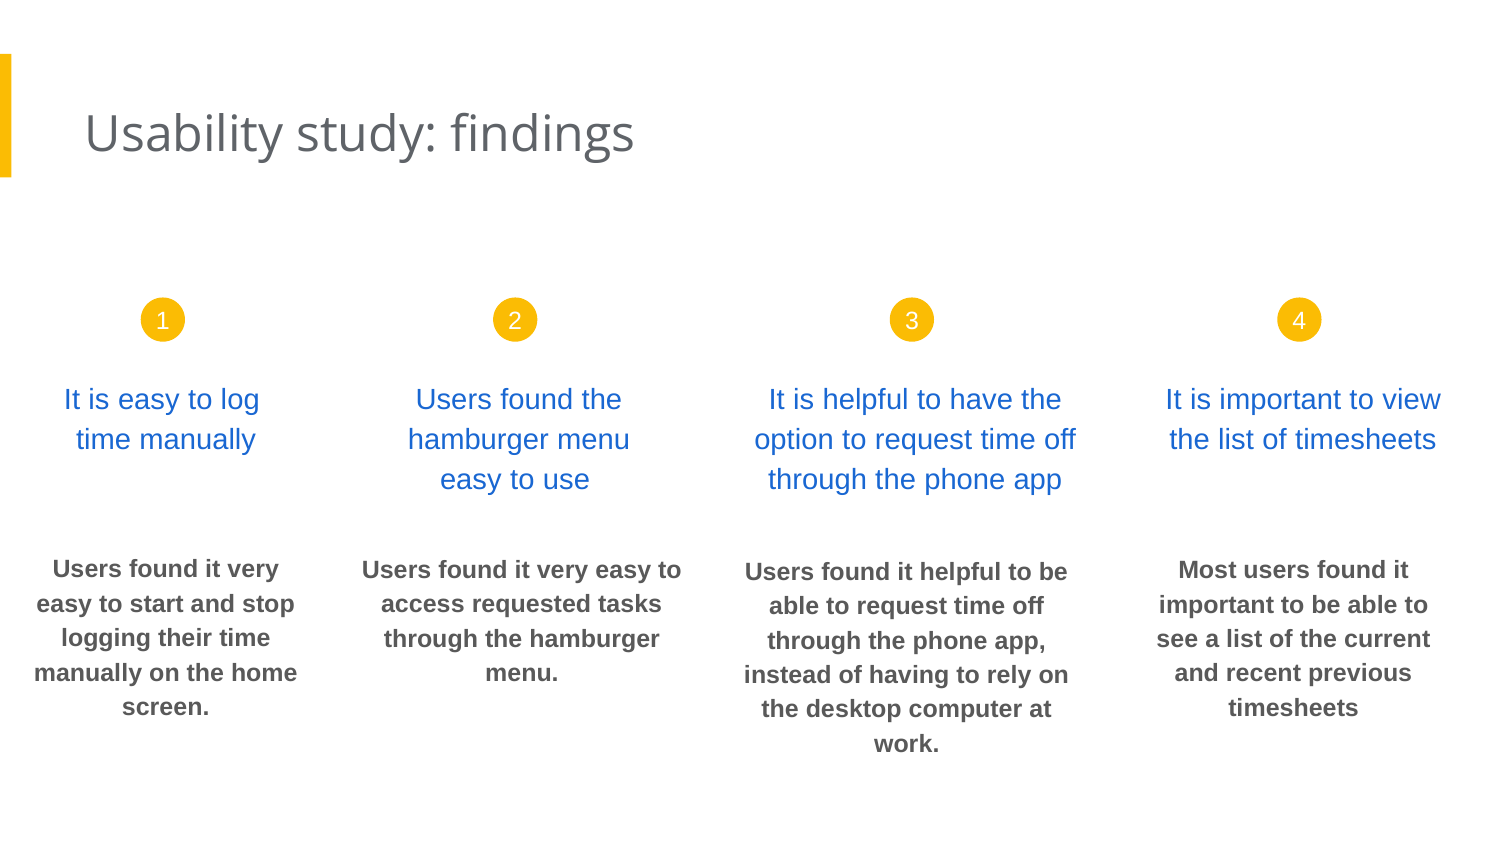

Usability study: findings
4
1
2
3
It is helpful to have the option to request time off through the phone app
It is important to view the list of timesheets
It is easy to log
time manually
Users found the hamburger menu easy to use
Users found it very easy to start and stop logging their time manually on the home screen.

Most users found it important to be able to see a list of the current and recent previous timesheets
Users found it very easy to access requested tasks through the hamburger menu.
Users found it helpful to be able to request time off through the phone app, instead of having to rely on the desktop computer at work.